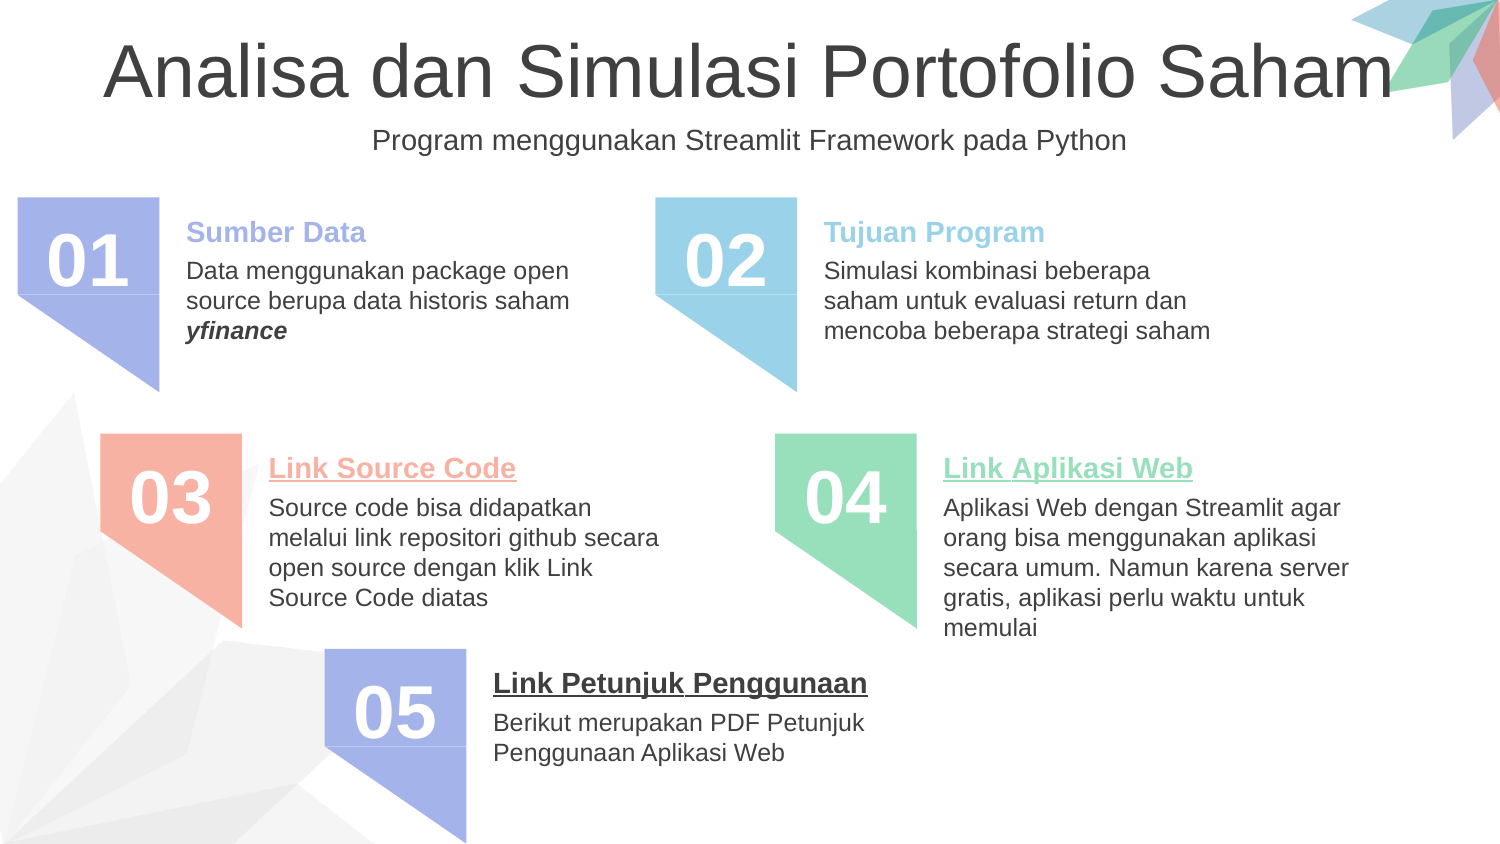

Analisa dan Simulasi Portofolio Saham
Program menggunakan Streamlit Framework pada Python

02
01
Tujuan Program
Simulasi kombinasi beberapa saham untuk evaluasi return dan mencoba beberapa strategi saham
Sumber Data
Data menggunakan package open source berupa data historis saham yfinance

04
03
Link Aplikasi Web
Aplikasi Web dengan Streamlit agar orang bisa menggunakan aplikasi secara umum. Namun karena server gratis, aplikasi perlu waktu untuk memulai
Link Source Code
Source code bisa didapatkan melalui link repositori github secara open source dengan klik Link Source Code diatas

05
Link Petunjuk Penggunaan
Berikut merupakan PDF Petunjuk Penggunaan Aplikasi Web